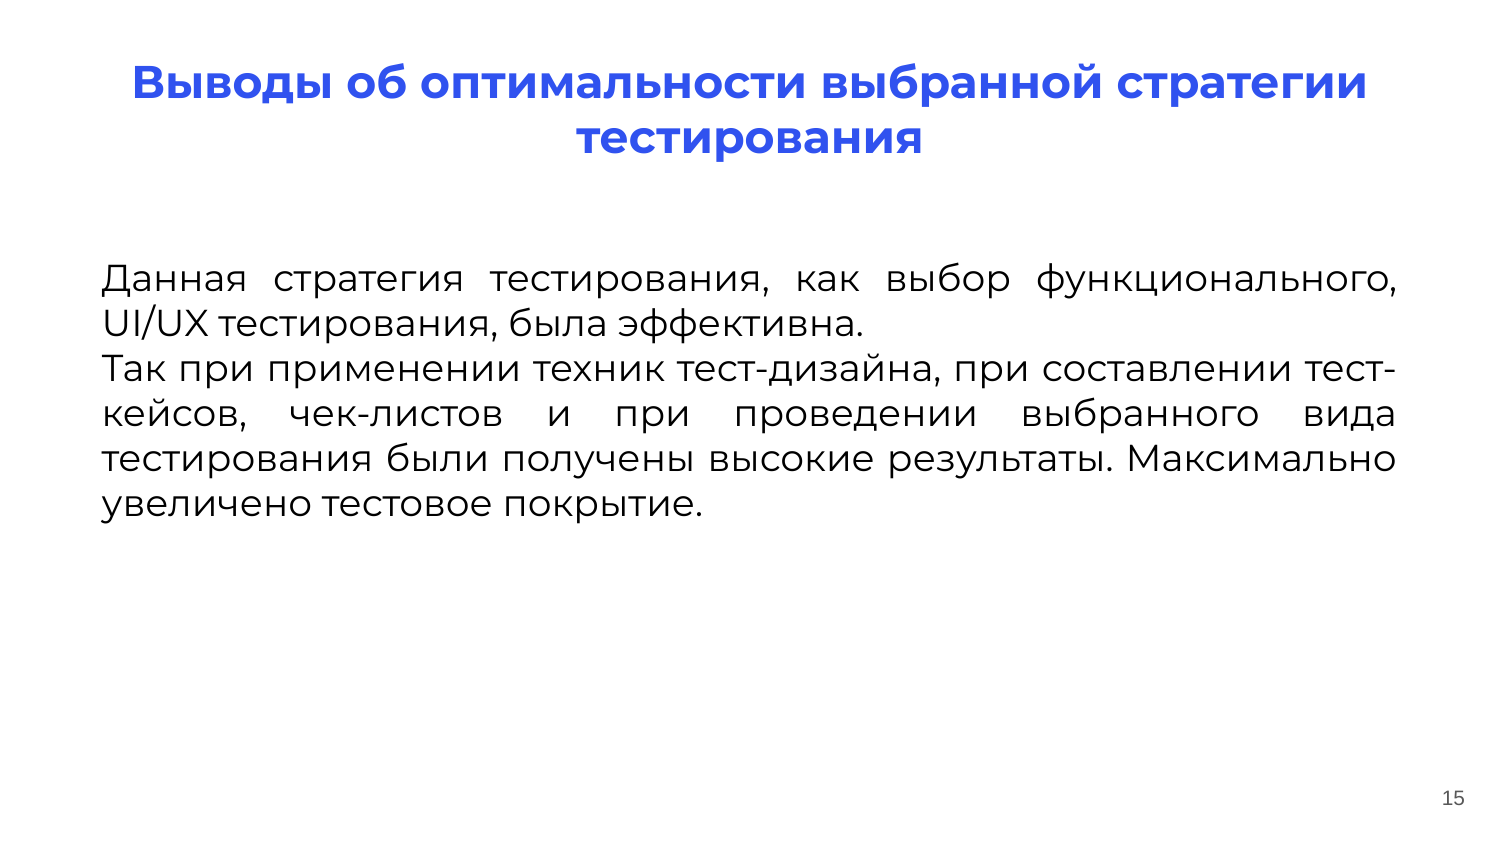

# Выводы об оптимальности выбранной стратегии тестирования

Данная стратегия тестирования, как выбор функционального, UI/UX тестирования, была эффективна.
Так при применении техник тест-дизайна, при составлении тест-кейсов, чек-листов и при проведении выбранного вида тестирования были получены высокие результаты. Максимально увеличено тестовое покрытие.
15